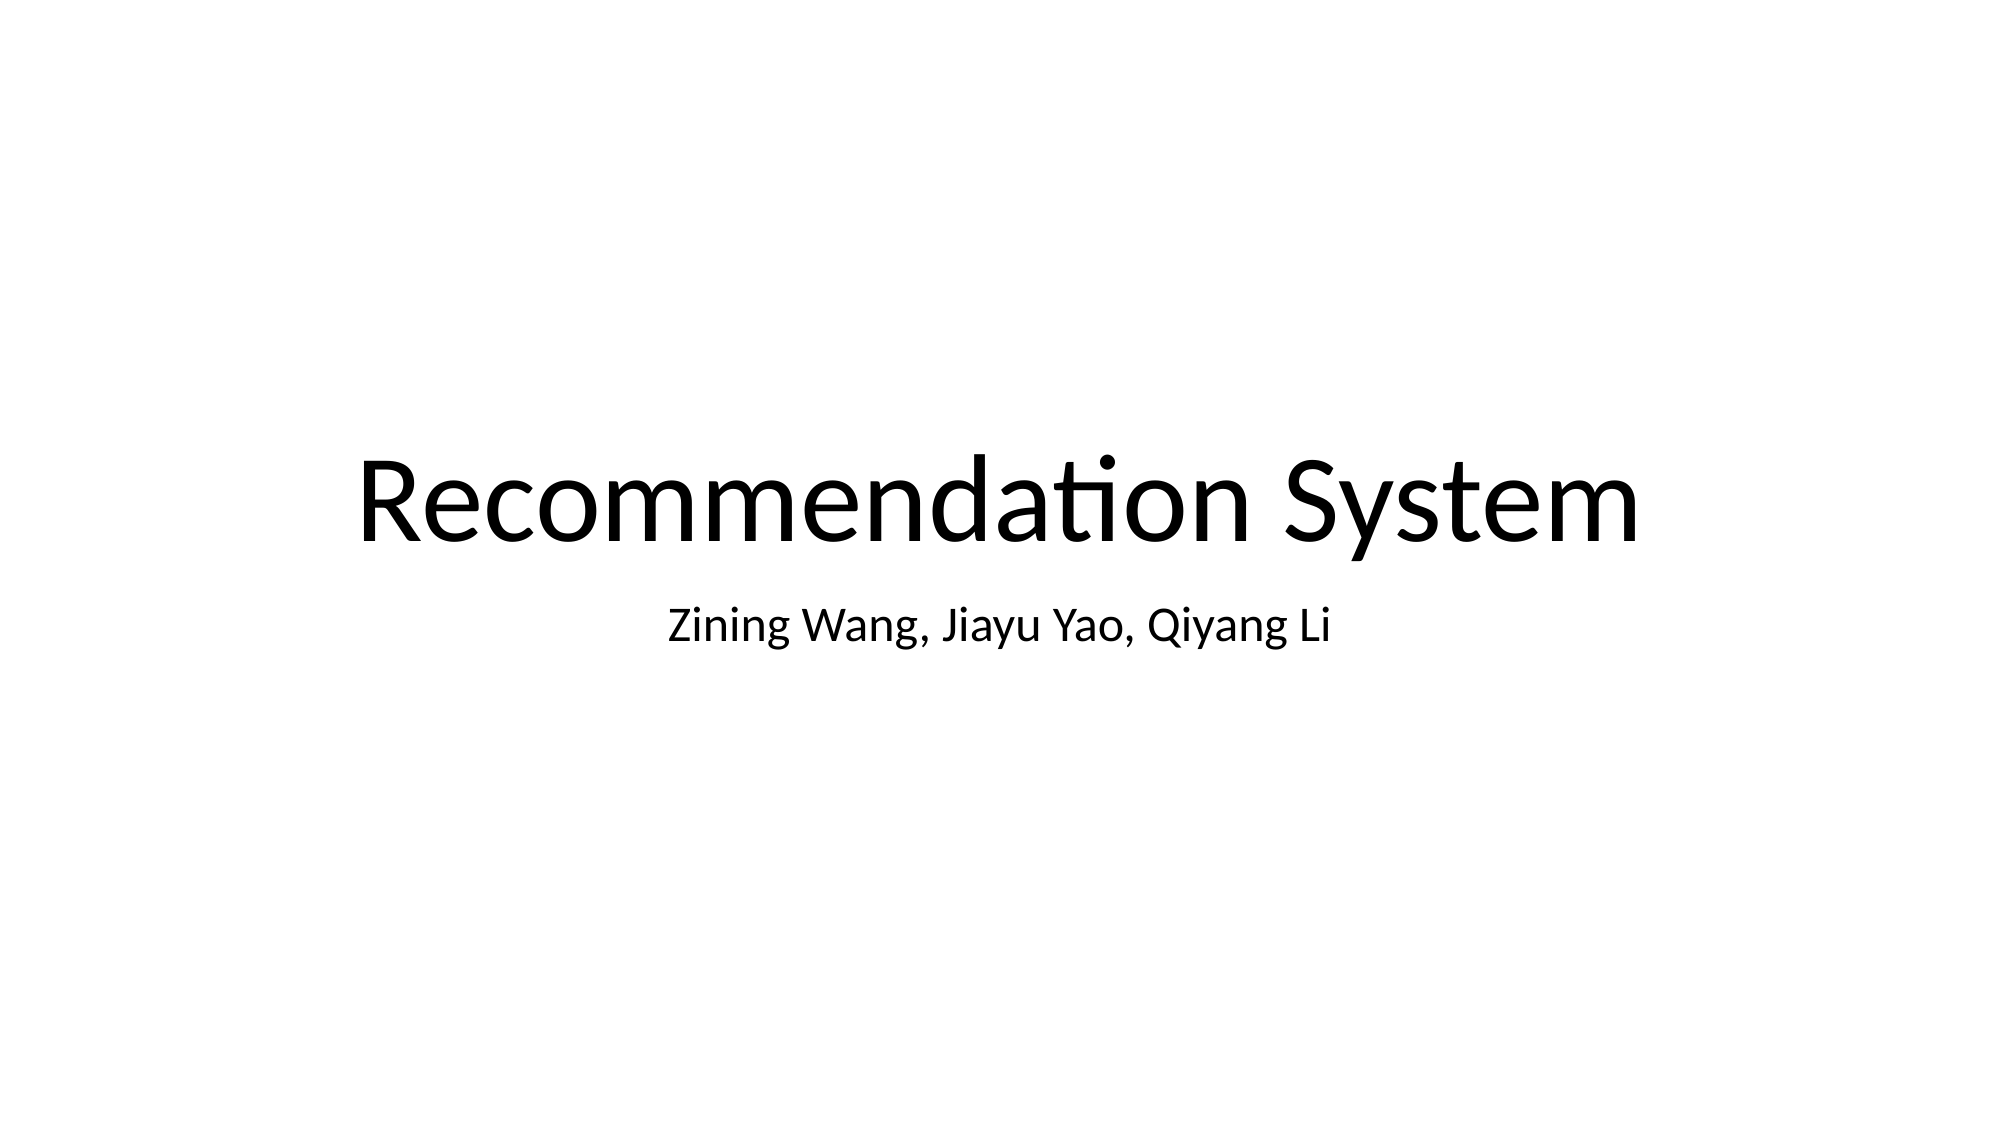

# Recommendation System
Zining Wang, Jiayu Yao, Qiyang Li